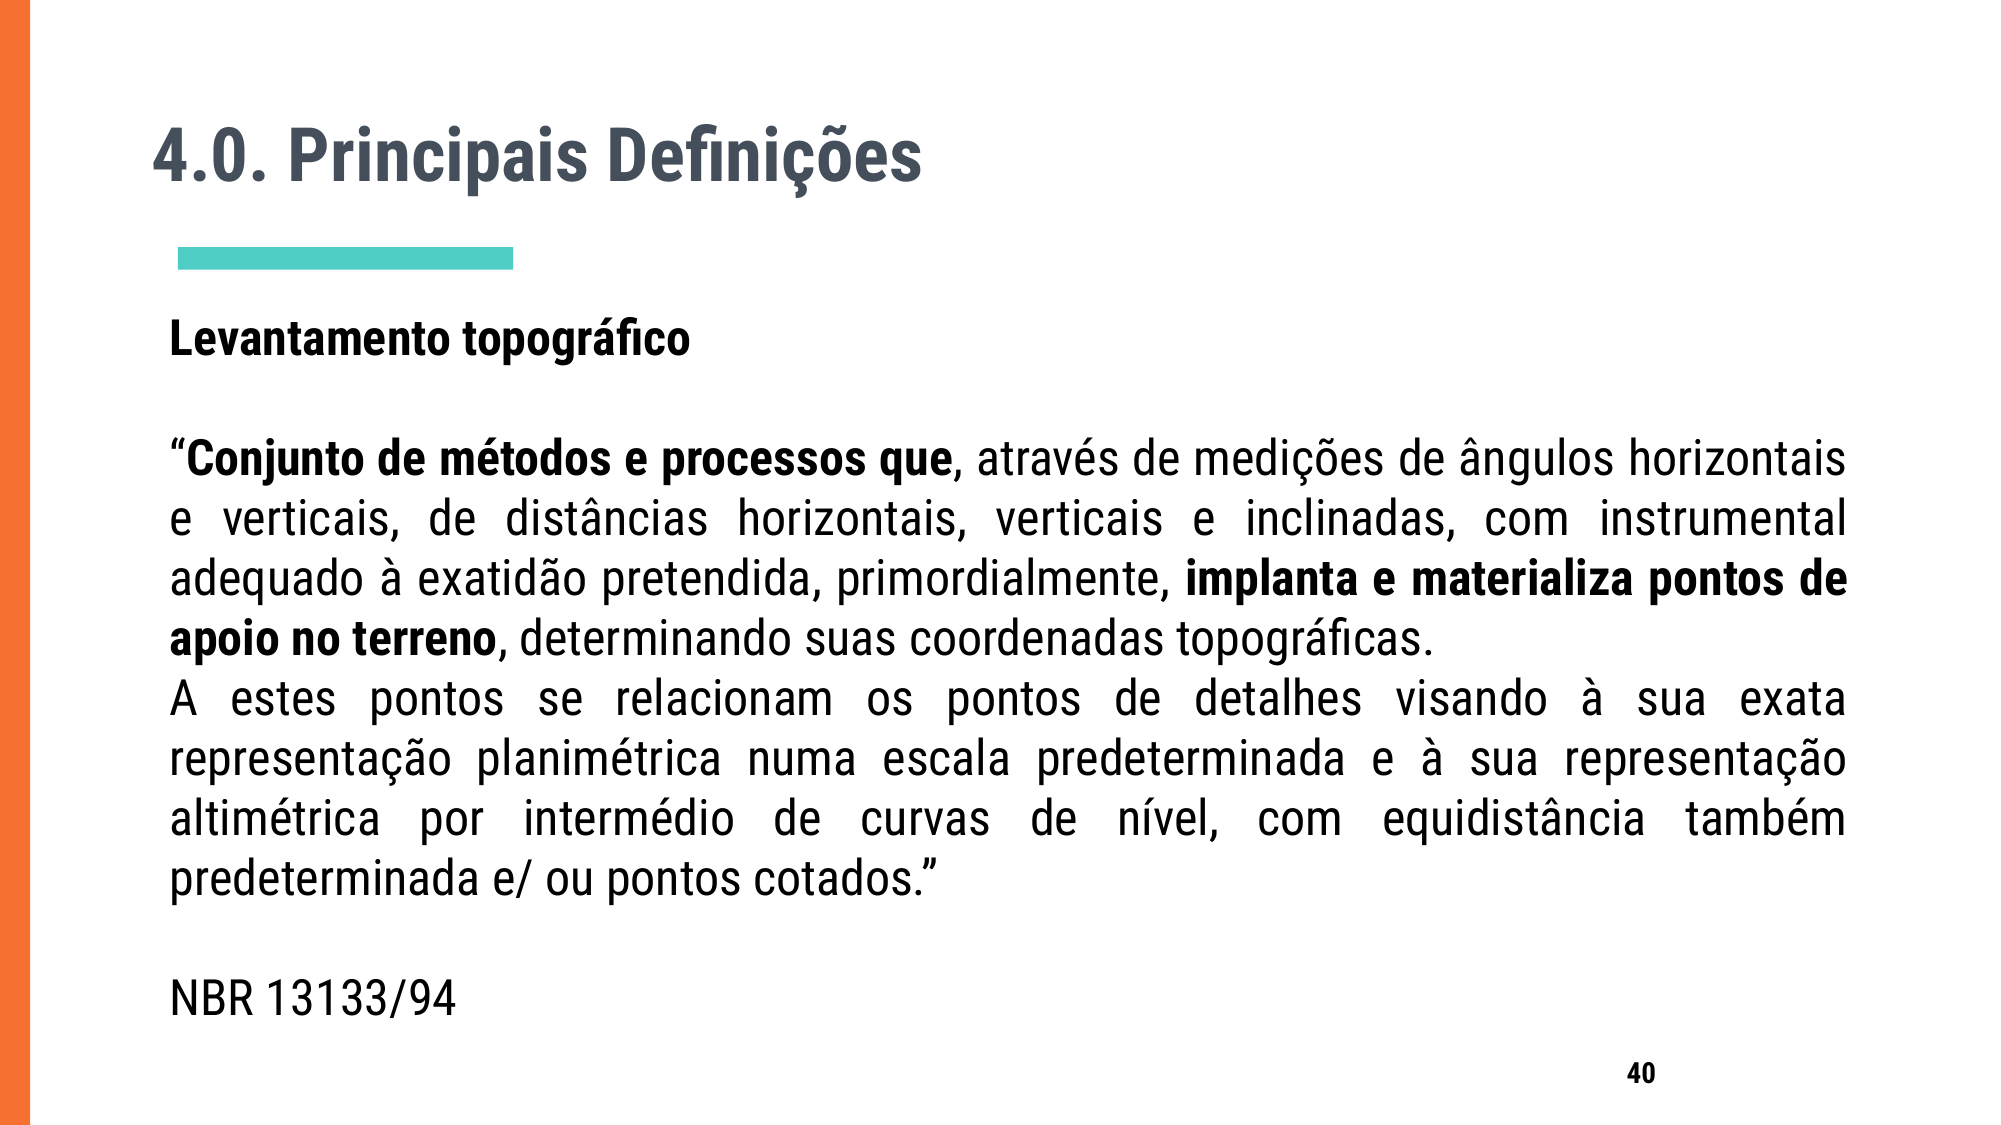

4.0. Principais Definições
# Levantamento topográfico

“Conjunto de métodos e processos que, através de medições de ângulos horizontais e verticais, de distâncias horizontais, verticais e inclinadas, com instrumental adequado à exatidão pretendida, primordialmente, implanta e materializa pontos de apoio no terreno, determinando suas coordenadas topográficas.
A estes pontos se relacionam os pontos de detalhes visando à sua exata representação planimétrica numa escala predeterminada e à sua representação altimétrica por intermédio de curvas de nível, com equidistância também predeterminada e/ ou pontos cotados.”

NBR 13133/94

40